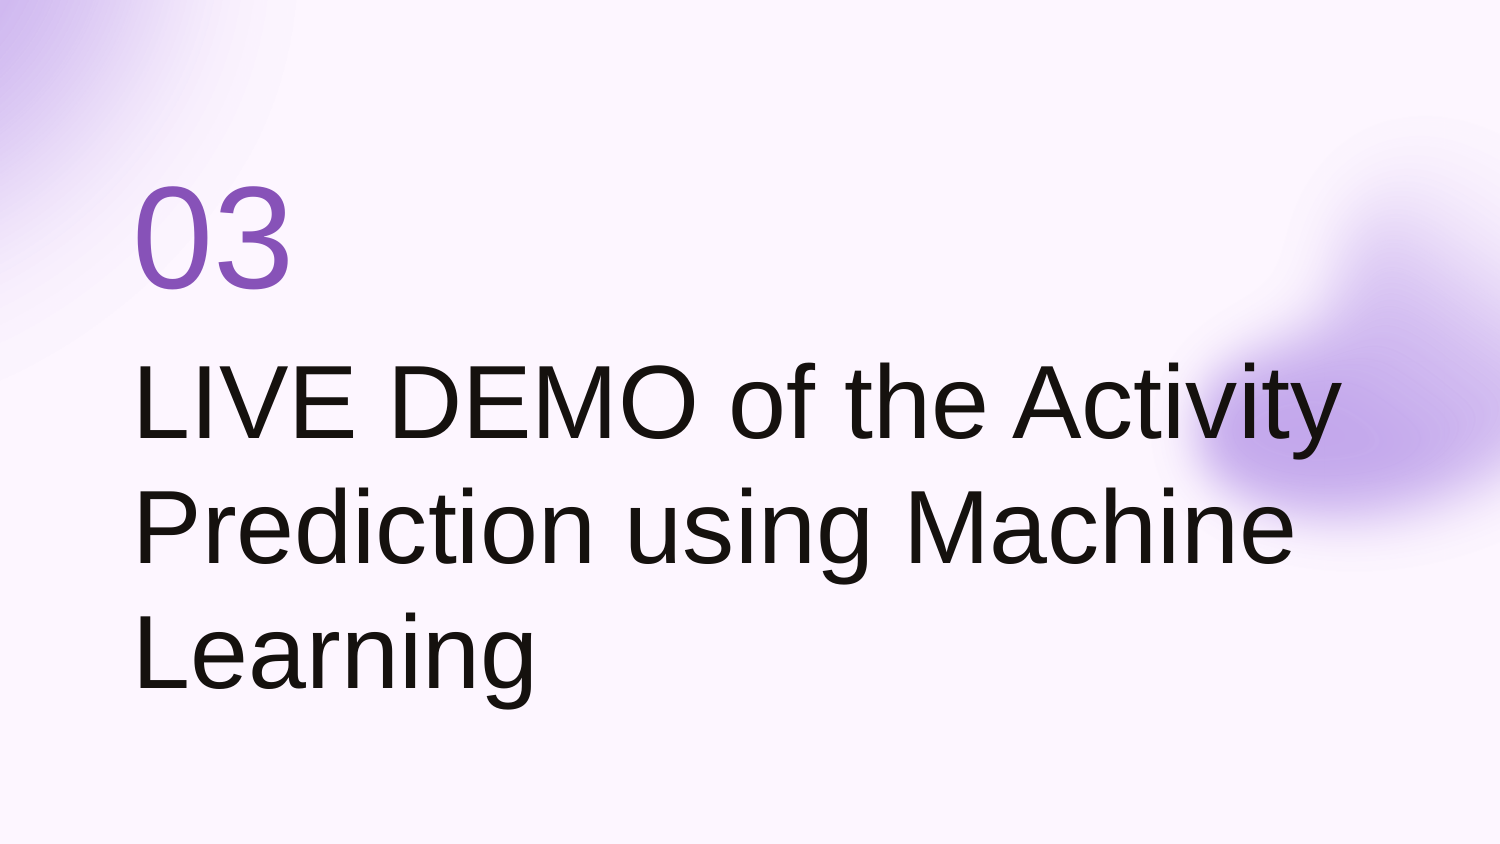

03
# LIVE DEMO of the Activity Prediction using Machine Learning